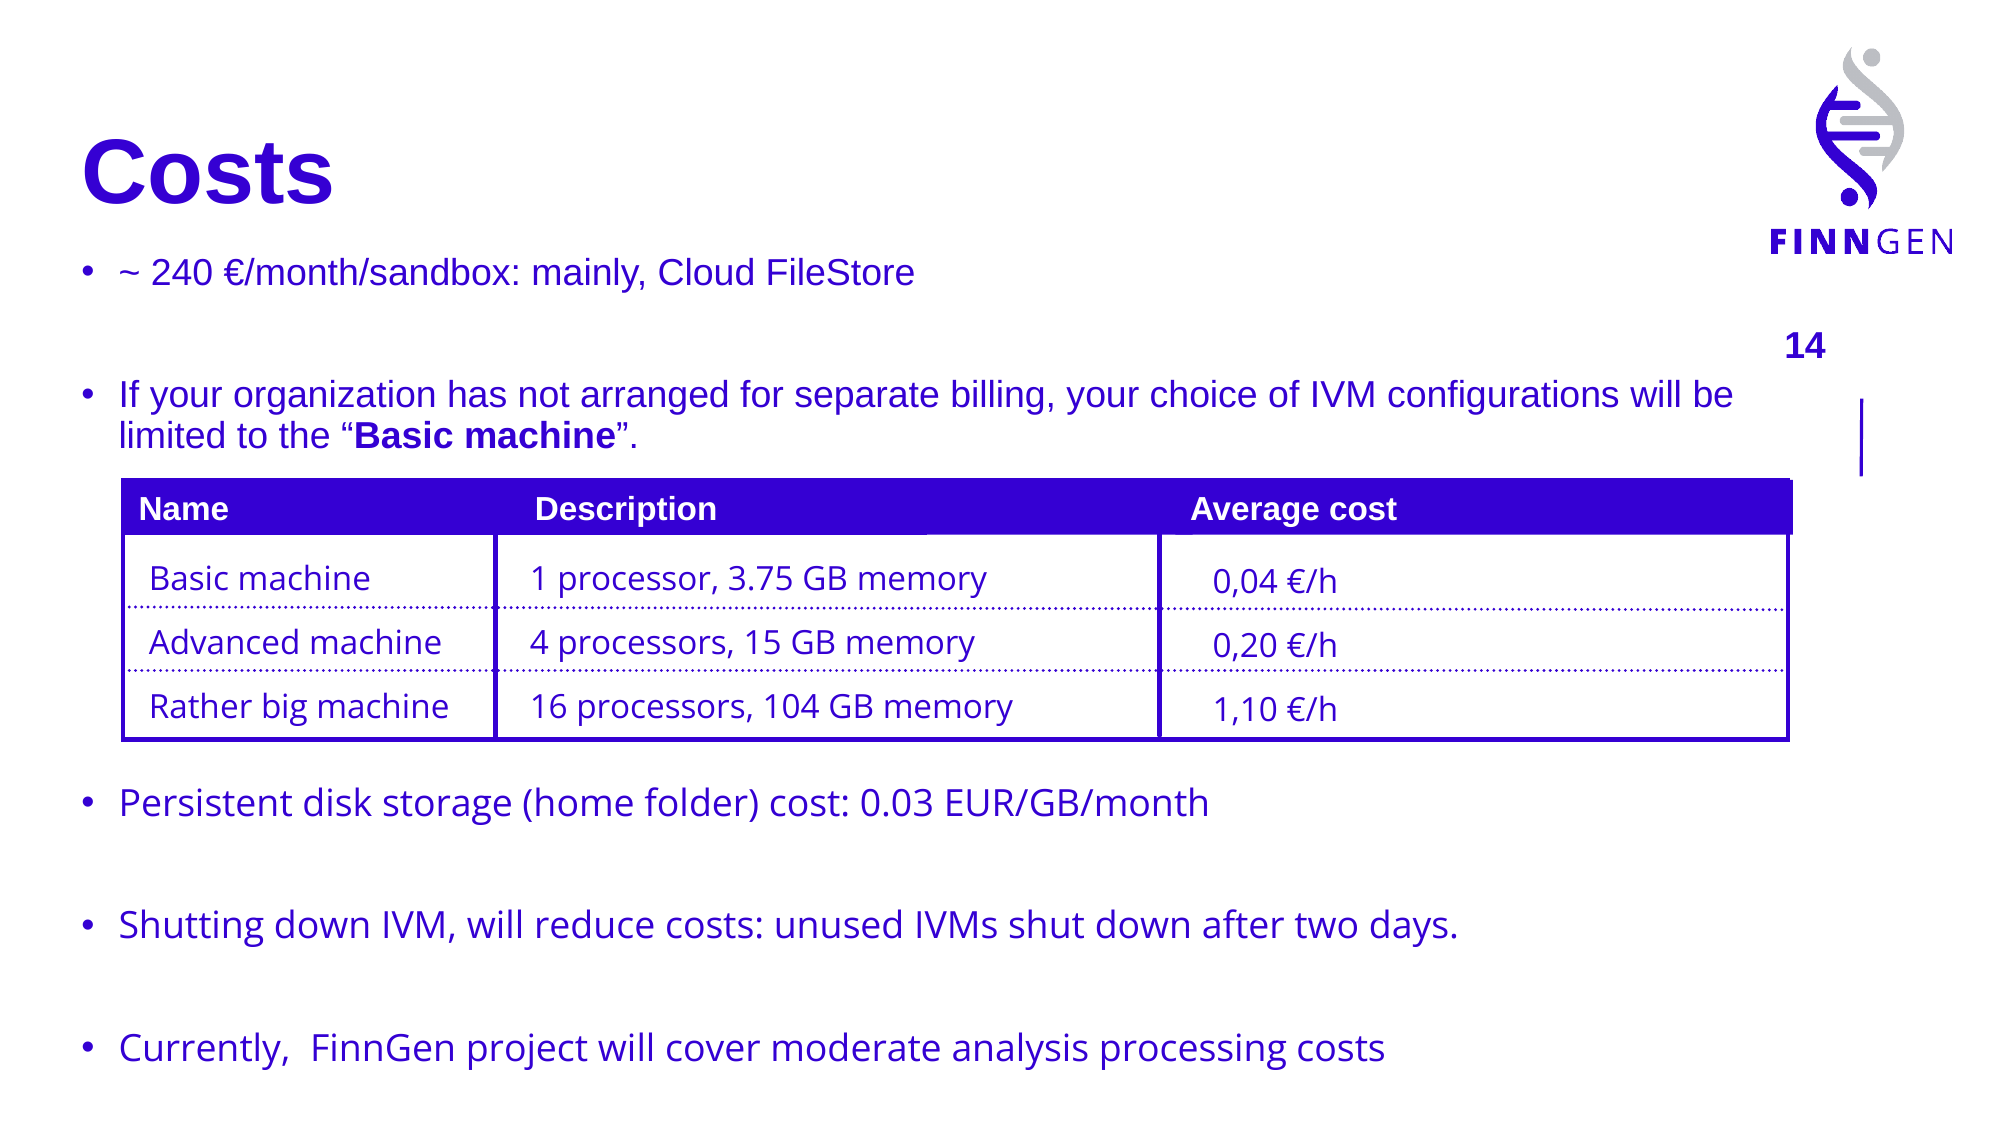

# Costs
~ 240 €/month/sandbox: mainly, Cloud FileStore

If your organization has not arranged for separate billing, your choice of IVM configurations will be limited to the “Basic machine”.

Name
Description
Basic machine
Advanced machine
Rather big machine
1 processor, 3.75 GB memory
4 processors, 15 GB memory
16 processors, 104 GB memory
Average cost
0,04 €/h
0,20 €/h
1,10 €/h
Persistent disk storage (home folder) cost: 0.03 EUR/GB/month

Shutting down IVM, will reduce costs: unused IVMs shut down after two days.

Currently,  FinnGen project will cover moderate analysis processing costs